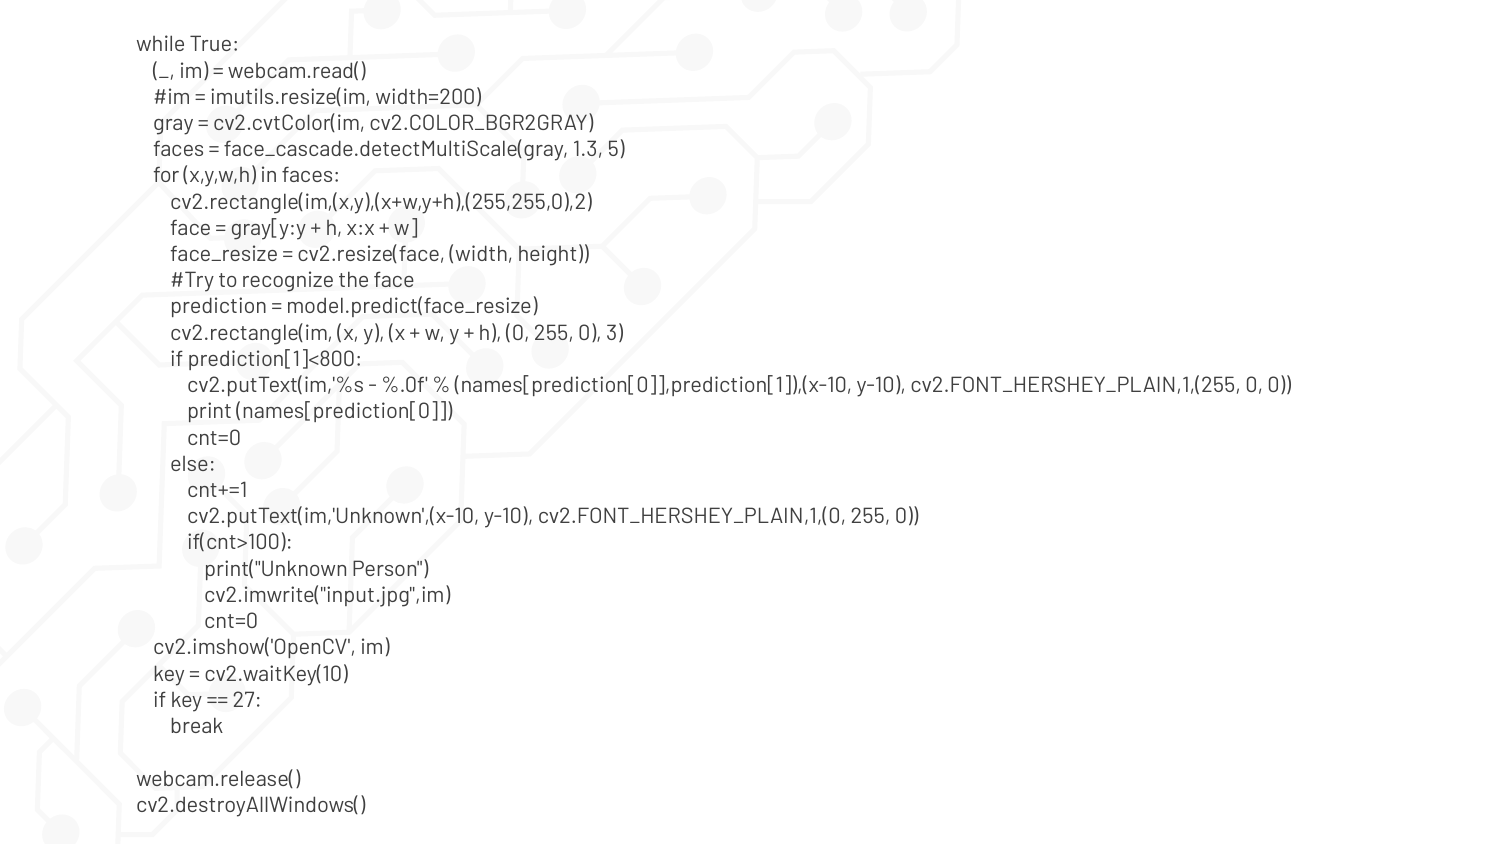

while True:
    (_, im) = webcam.read()
    #im = imutils.resize(im, width=200)
    gray = cv2.cvtColor(im, cv2.COLOR_BGR2GRAY)
    faces = face_cascade.detectMultiScale(gray, 1.3, 5)
    for (x,y,w,h) in faces:
        cv2.rectangle(im,(x,y),(x+w,y+h),(255,255,0),2)
        face = gray[y:y + h, x:x + w]
        face_resize = cv2.resize(face, (width, height))
        #Try to recognize the face
        prediction = model.predict(face_resize)
        cv2.rectangle(im, (x, y), (x + w, y + h), (0, 255, 0), 3)
        if prediction[1]<800:
            cv2.putText(im,'%s - %.0f' % (names[prediction[0]],prediction[1]),(x-10, y-10), cv2.FONT_HERSHEY_PLAIN,1,(255, 0, 0))
            print (names[prediction[0]])
            cnt=0
        else:
            cnt+=1
            cv2.putText(im,'Unknown',(x-10, y-10), cv2.FONT_HERSHEY_PLAIN,1,(0, 255, 0))
            if(cnt>100):
                print("Unknown Person")
                cv2.imwrite("input.jpg",im)
                cnt=0
    cv2.imshow('OpenCV', im)
    key = cv2.waitKey(10)
    if key == 27:
        break

webcam.release()
cv2.destroyAllWindows()